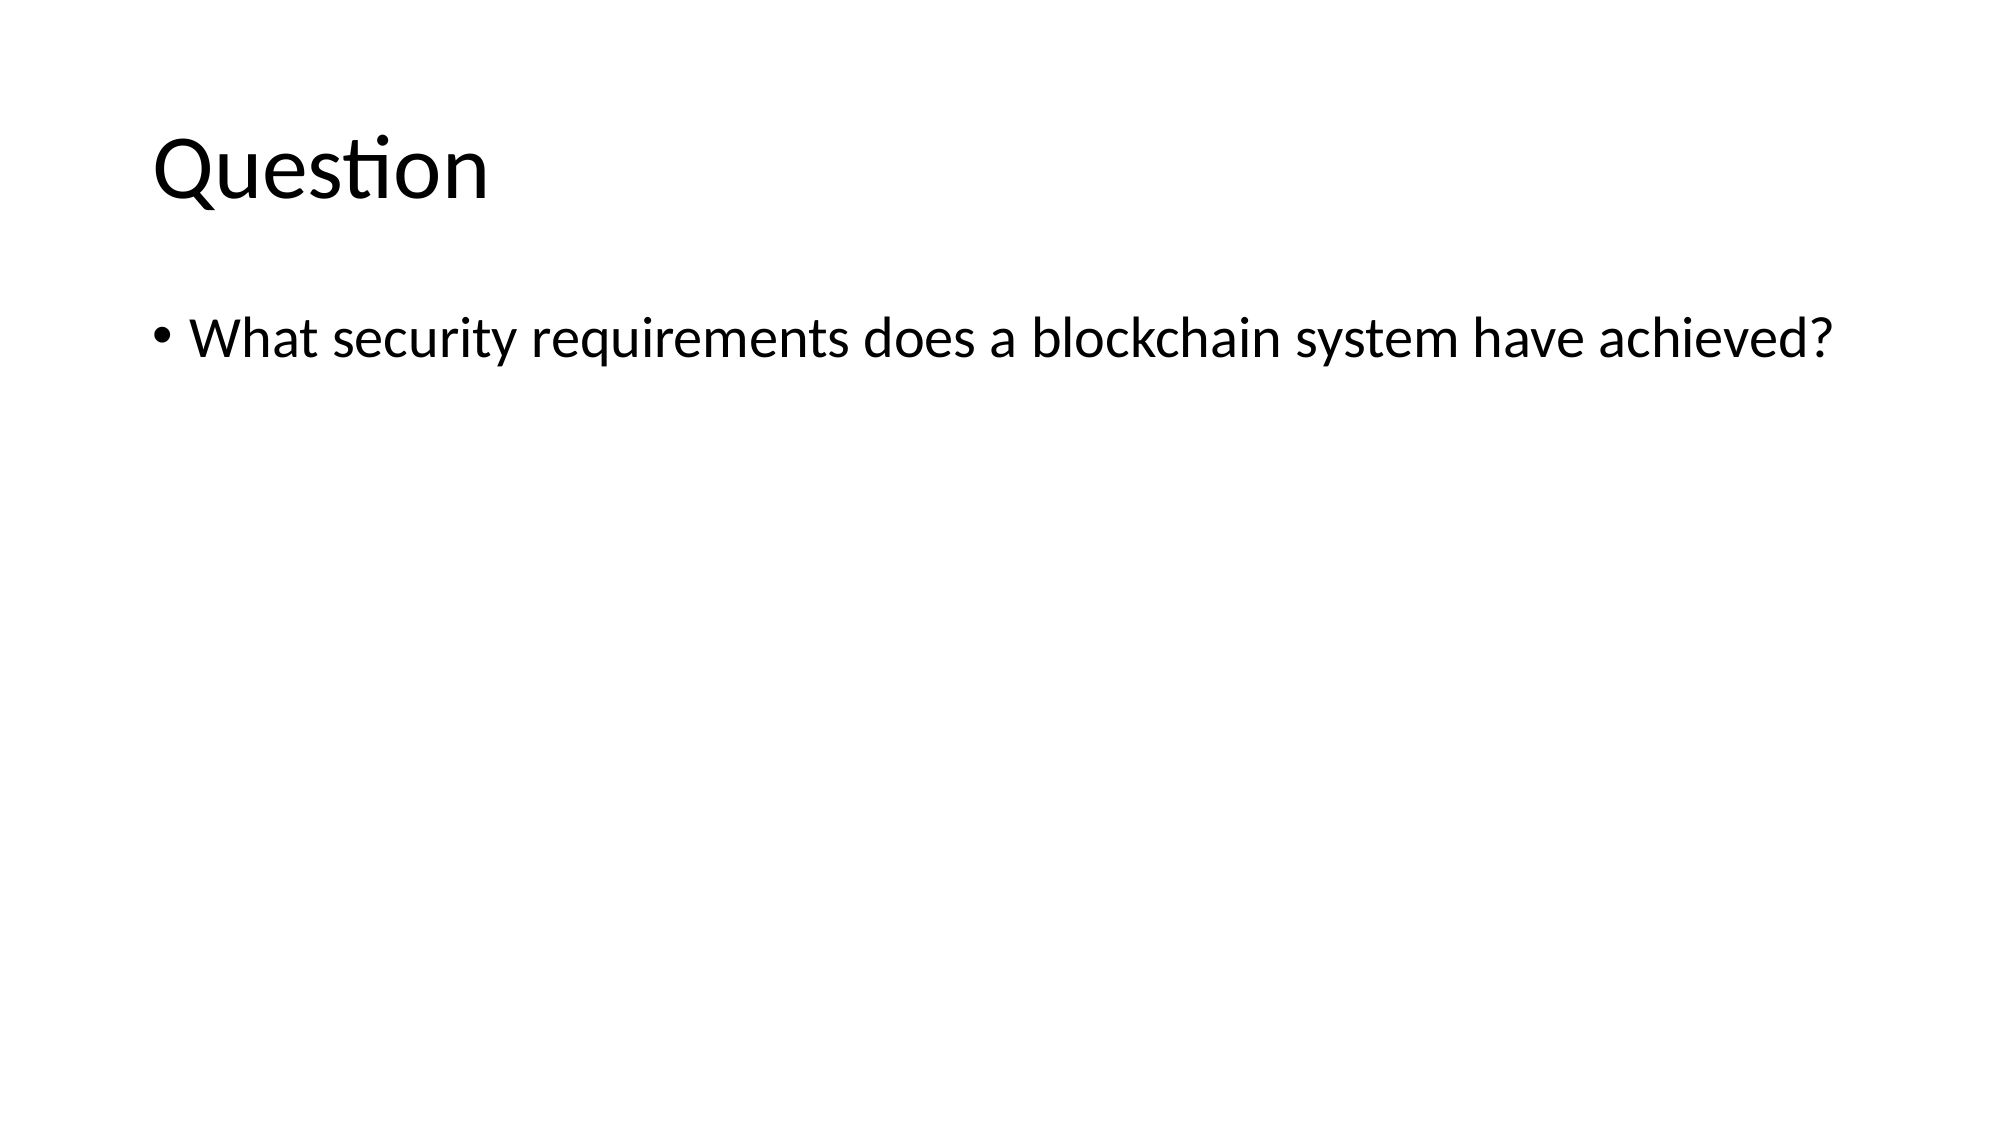

# Question
What security requirements does a blockchain system have achieved?